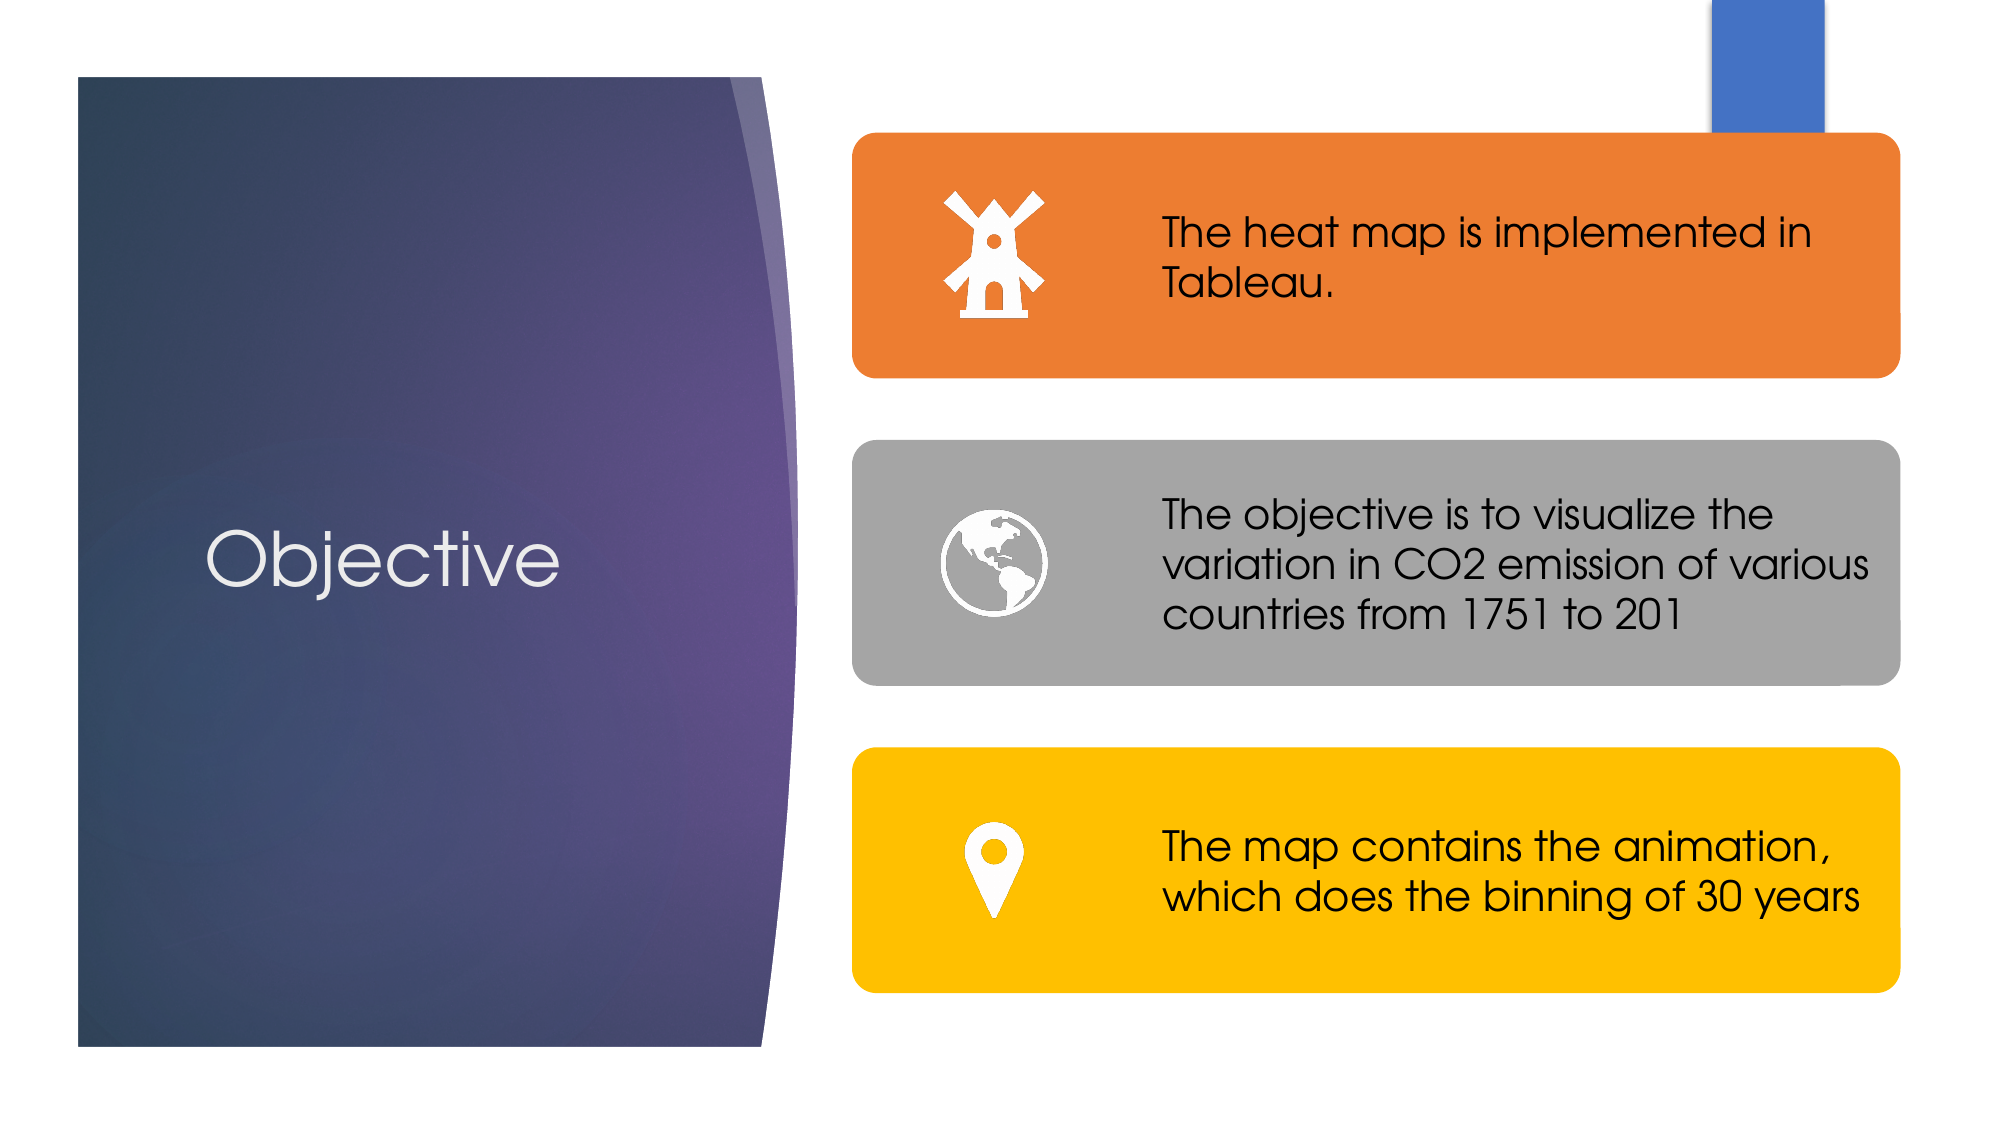

The heat map is implemented in Tableau.
The objective is to visualize the variation in CO2 emission of various countries from 1751 to 201
The map contains the animation, which does the binning of 30 years
# Objective